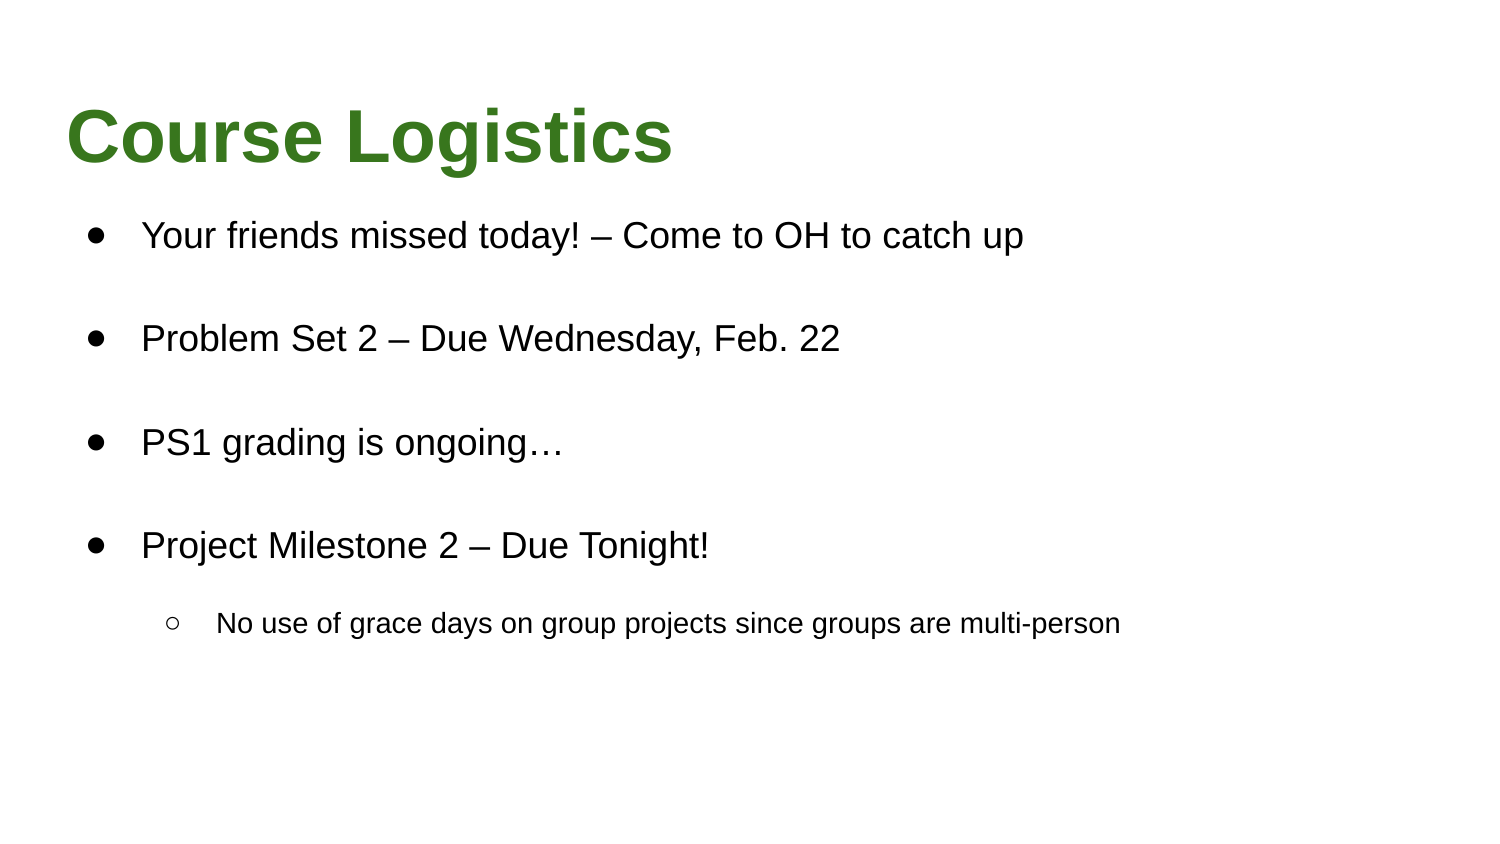

# Course Logistics
Your friends missed today! – Come to OH to catch up

Problem Set 2 – Due Wednesday, Feb. 22

PS1 grading is ongoing…

Project Milestone 2 – Due Tonight!
No use of grace days on group projects since groups are multi-person